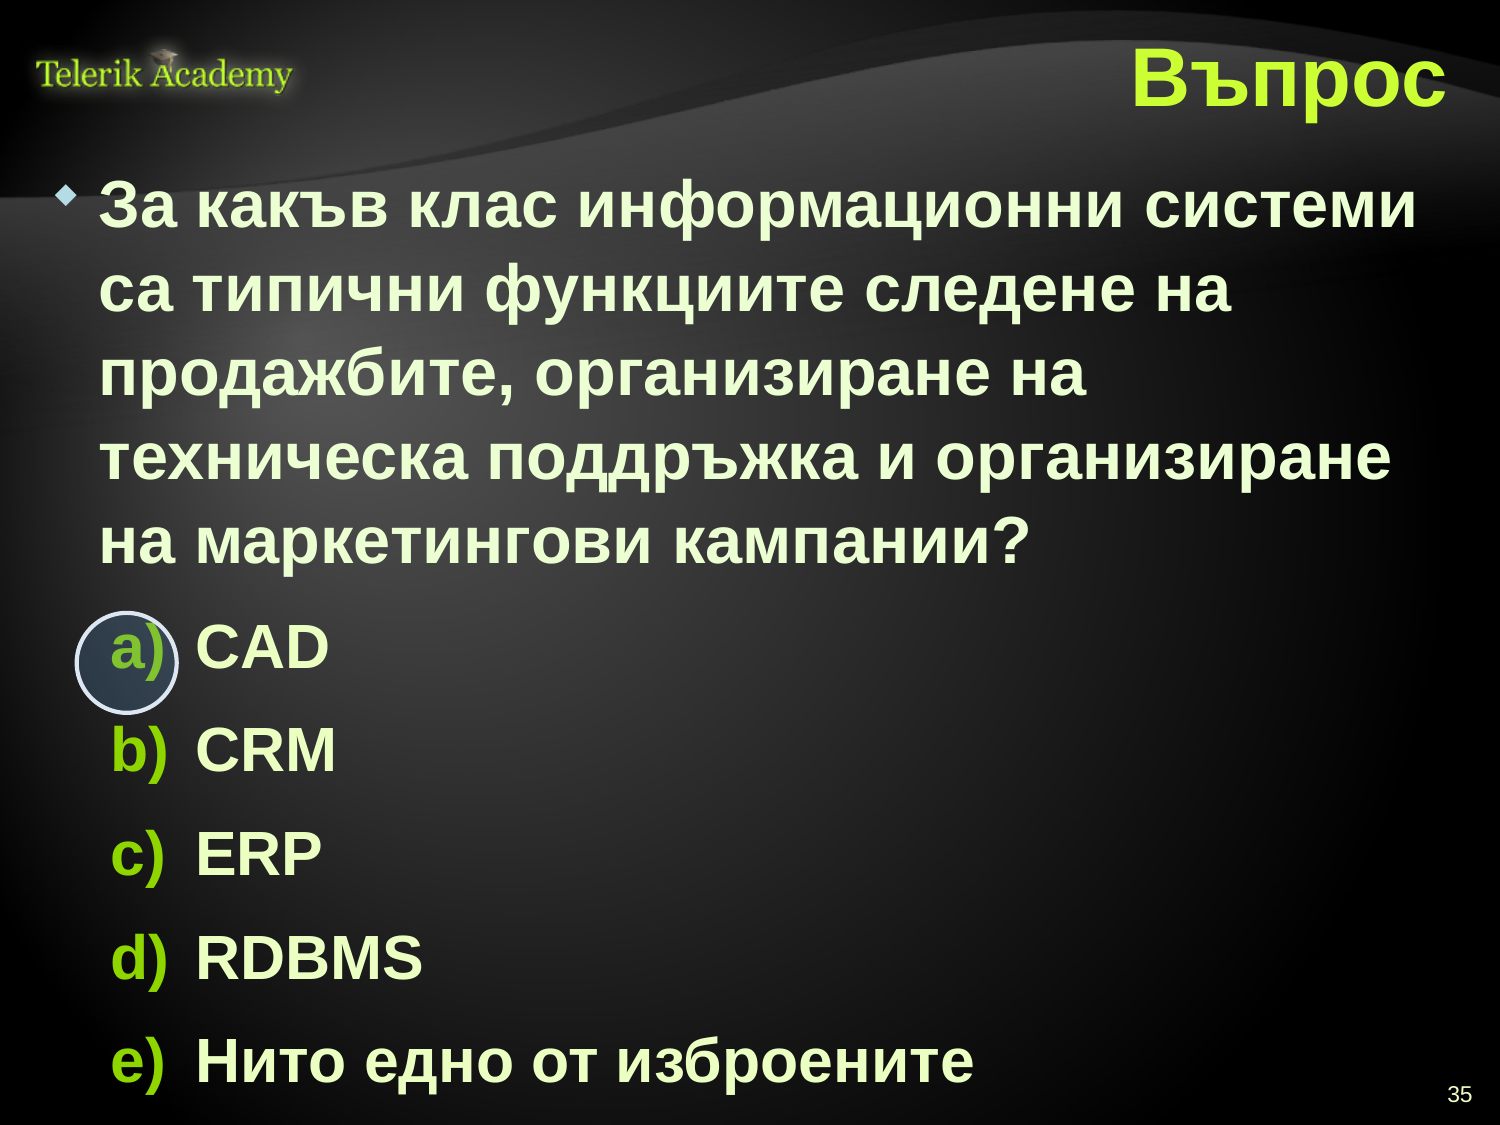

# Въпрос
За какъв клас информационни системи са типични функциите следене на продажбите, организиране на техническа поддръжка и организиране на маркетингови кампании?
CAD
CRM
ERP
RDBMS
Нито едно от изброените

35